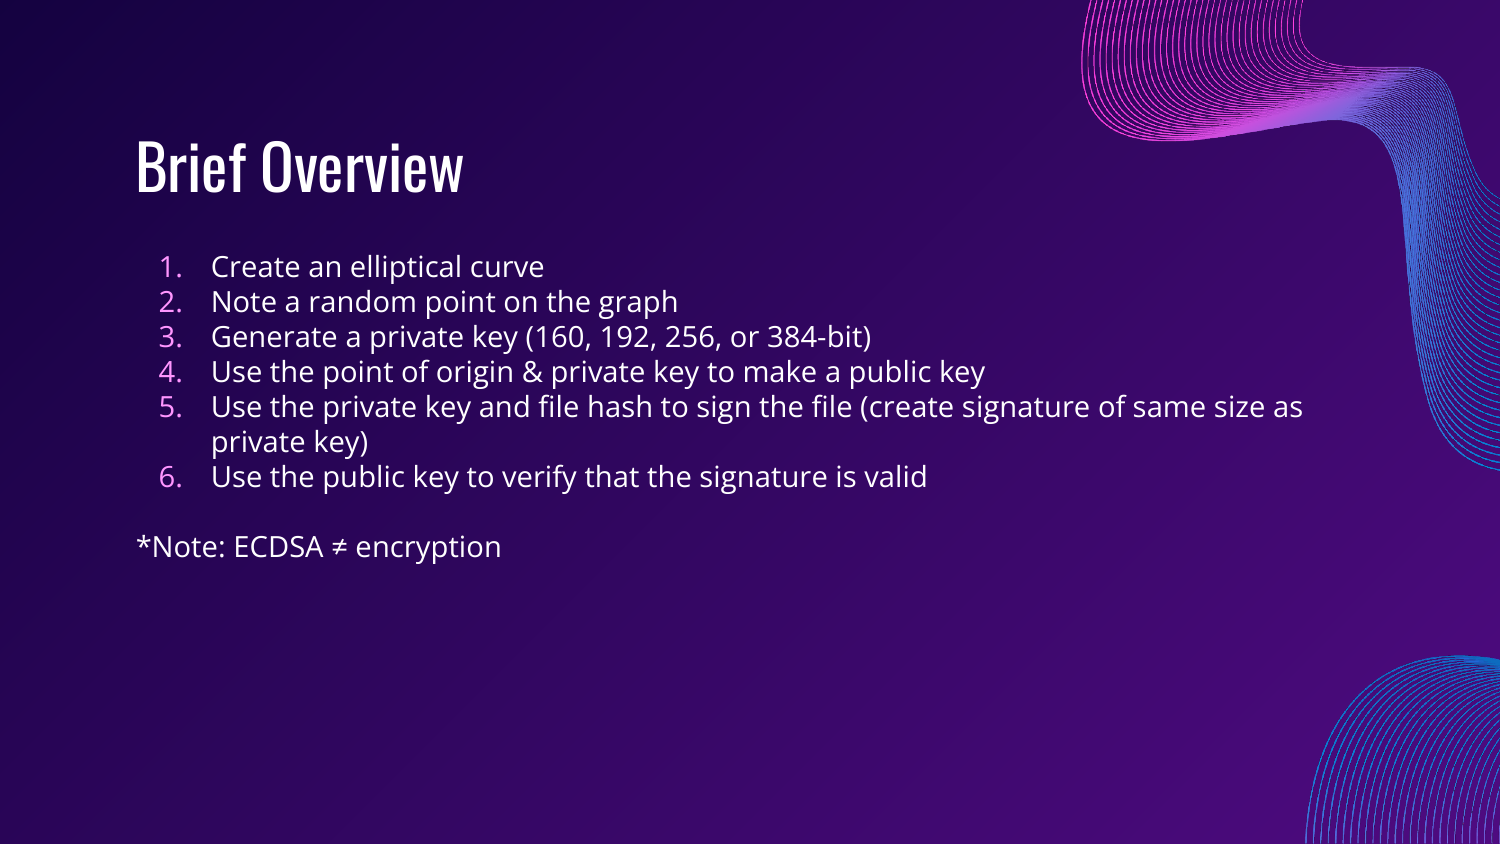

# Brief Overview
Create an elliptical curve
Note a random point on the graph
Generate a private key (160, 192, 256, or 384-bit)
Use the point of origin & private key to make a public key
Use the private key and file hash to sign the file (create signature of same size as private key)
Use the public key to verify that the signature is valid

*Note: ECDSA ≠ encryption